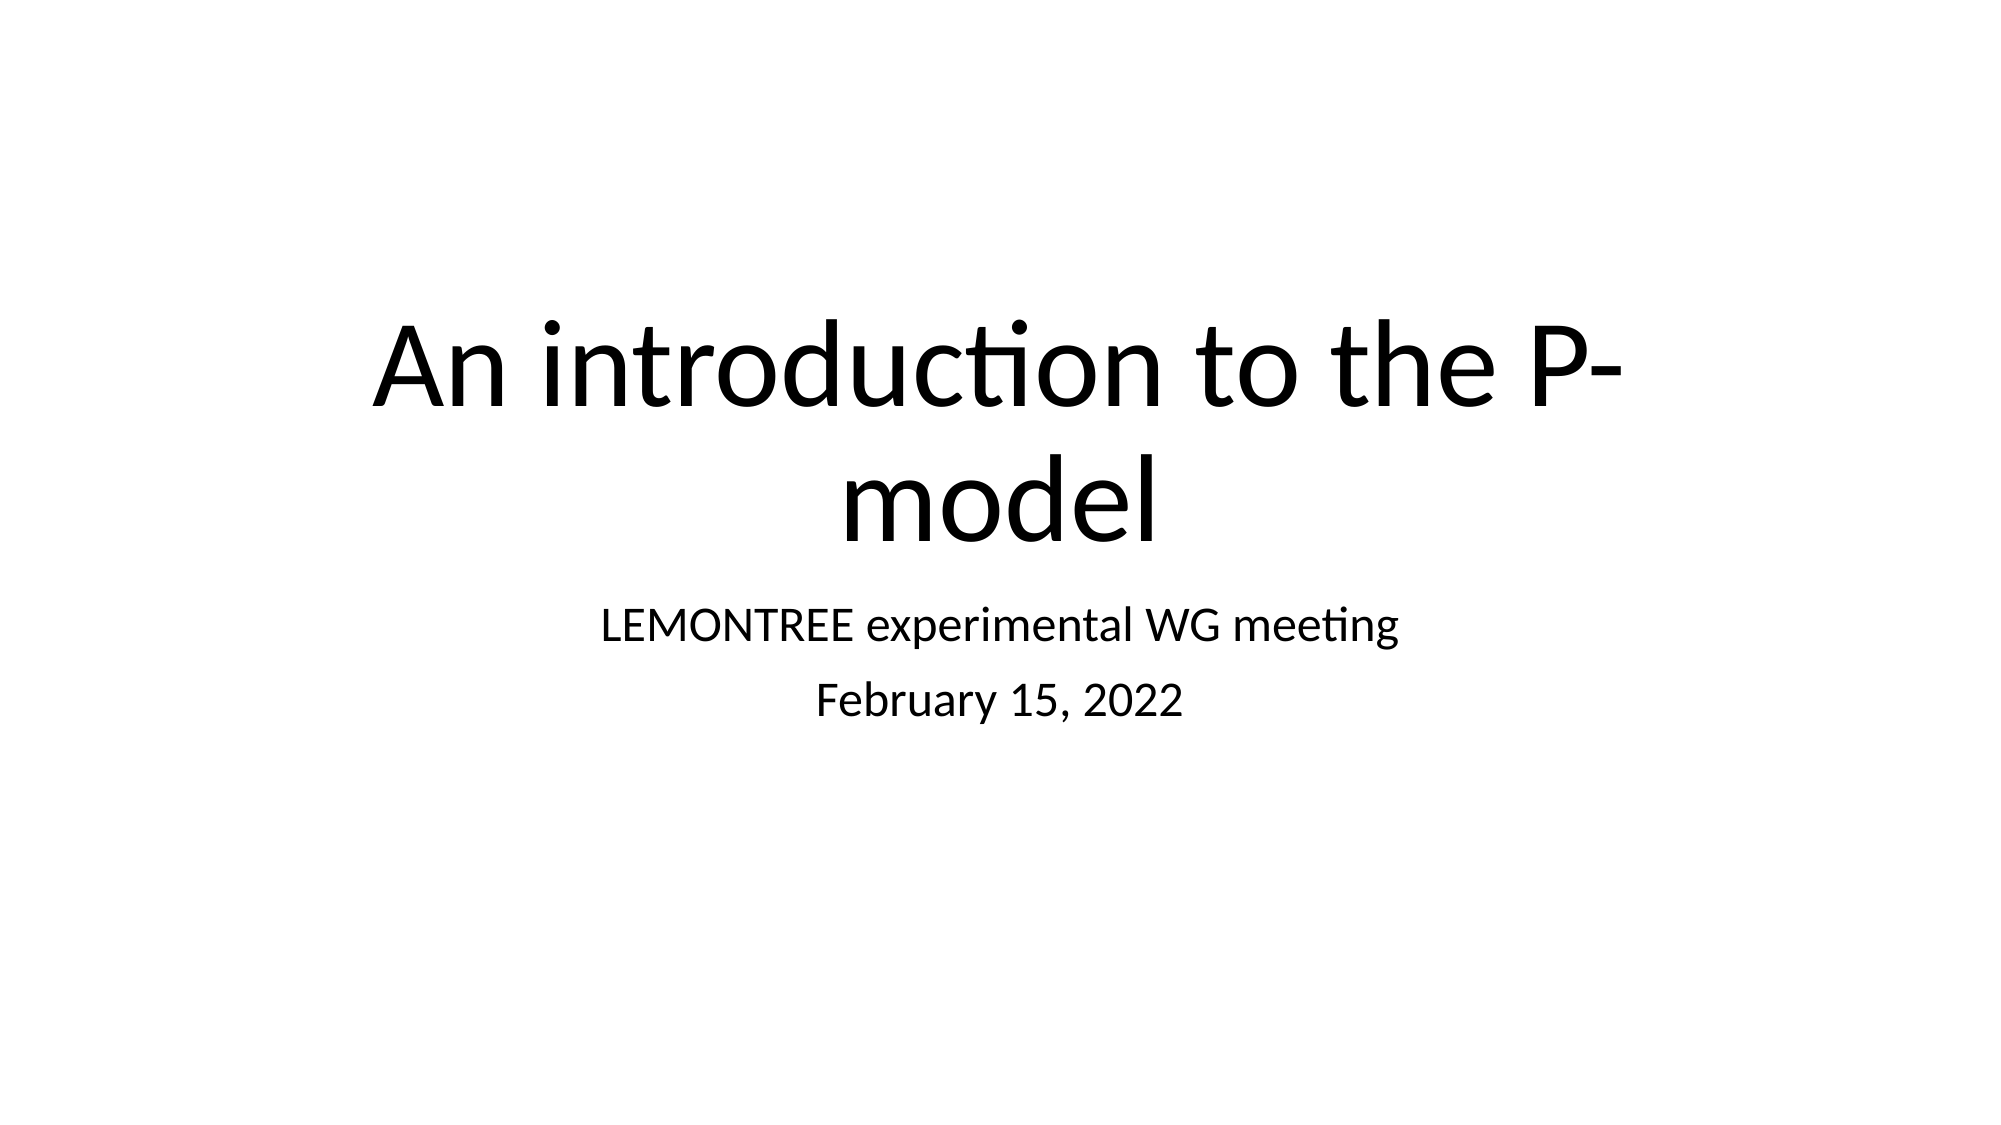

# An introduction to the P-model
LEMONTREE experimental WG meeting
February 15, 2022